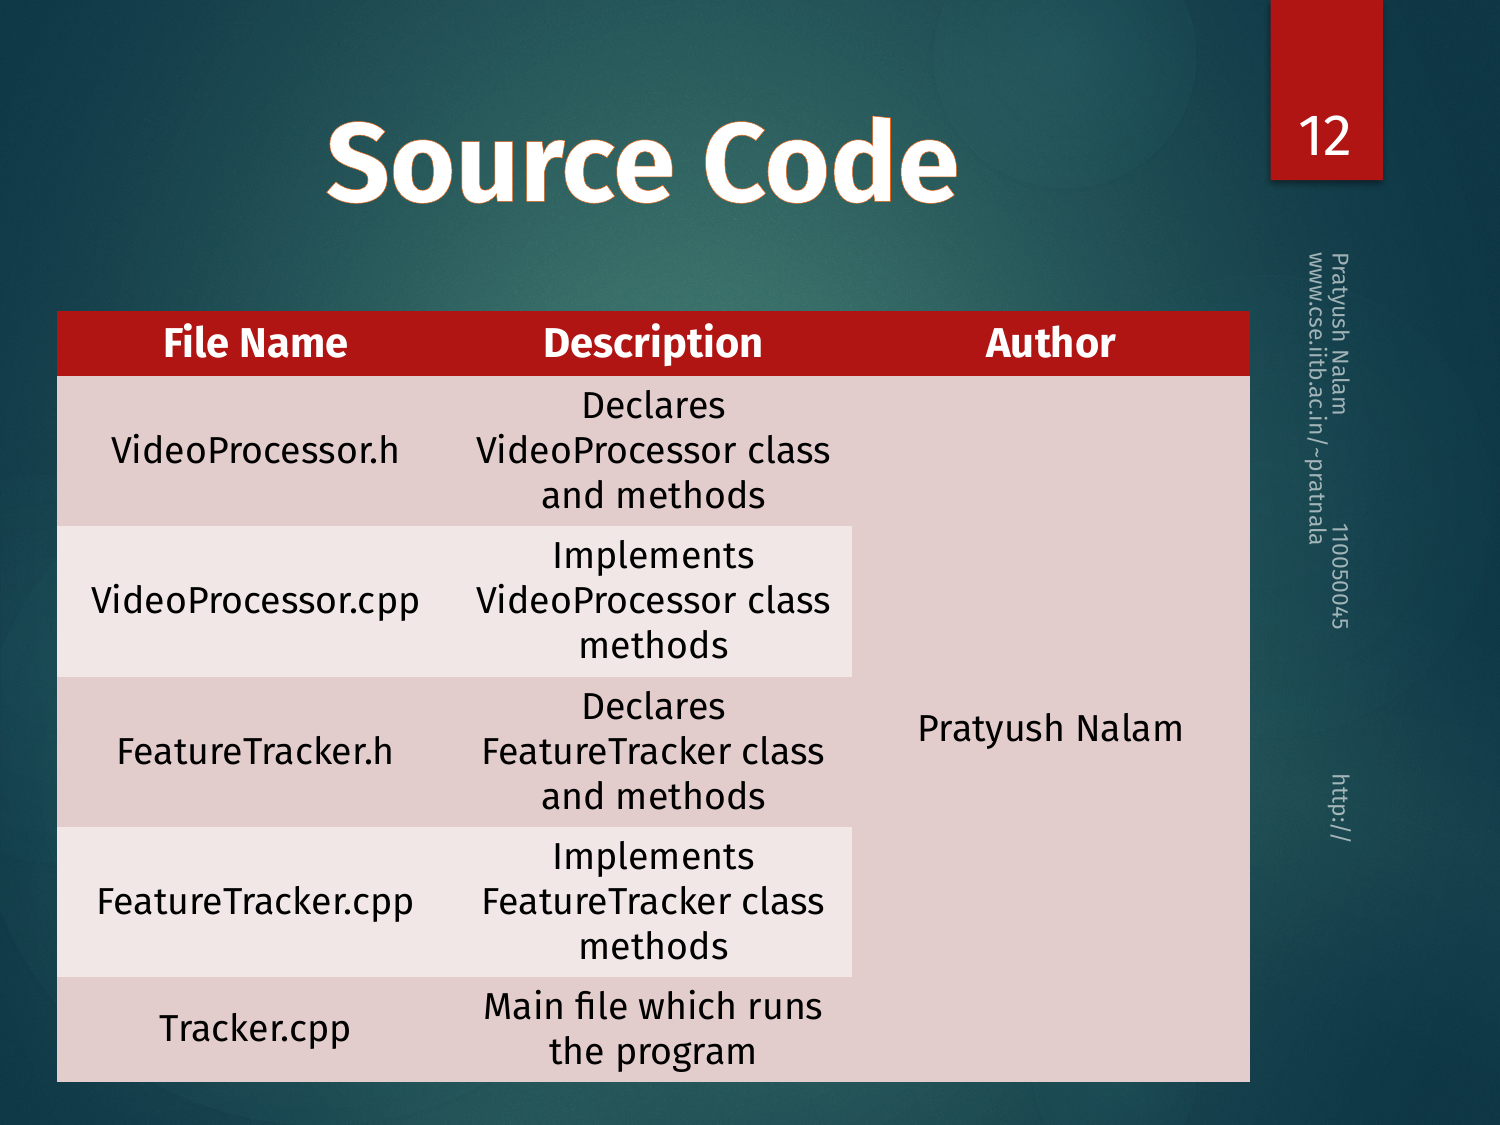

12
Source Code
| File Name | Description | Author |
| --- | --- | --- |
| VideoProcessor.h | Declares VideoProcessor class and methods | Pratyush Nalam |
| VideoProcessor.cpp | Implements VideoProcessor class methods |  |
| FeatureTracker.h | Declares FeatureTracker class and methods |  |
| FeatureTracker.cpp | Implements FeatureTracker class methods |  |
| Tracker.cpp | Main file which runs the program |  |
Pratyush Nalam                  110050045                        http://www.cse.iitb.ac.in/~pratnala